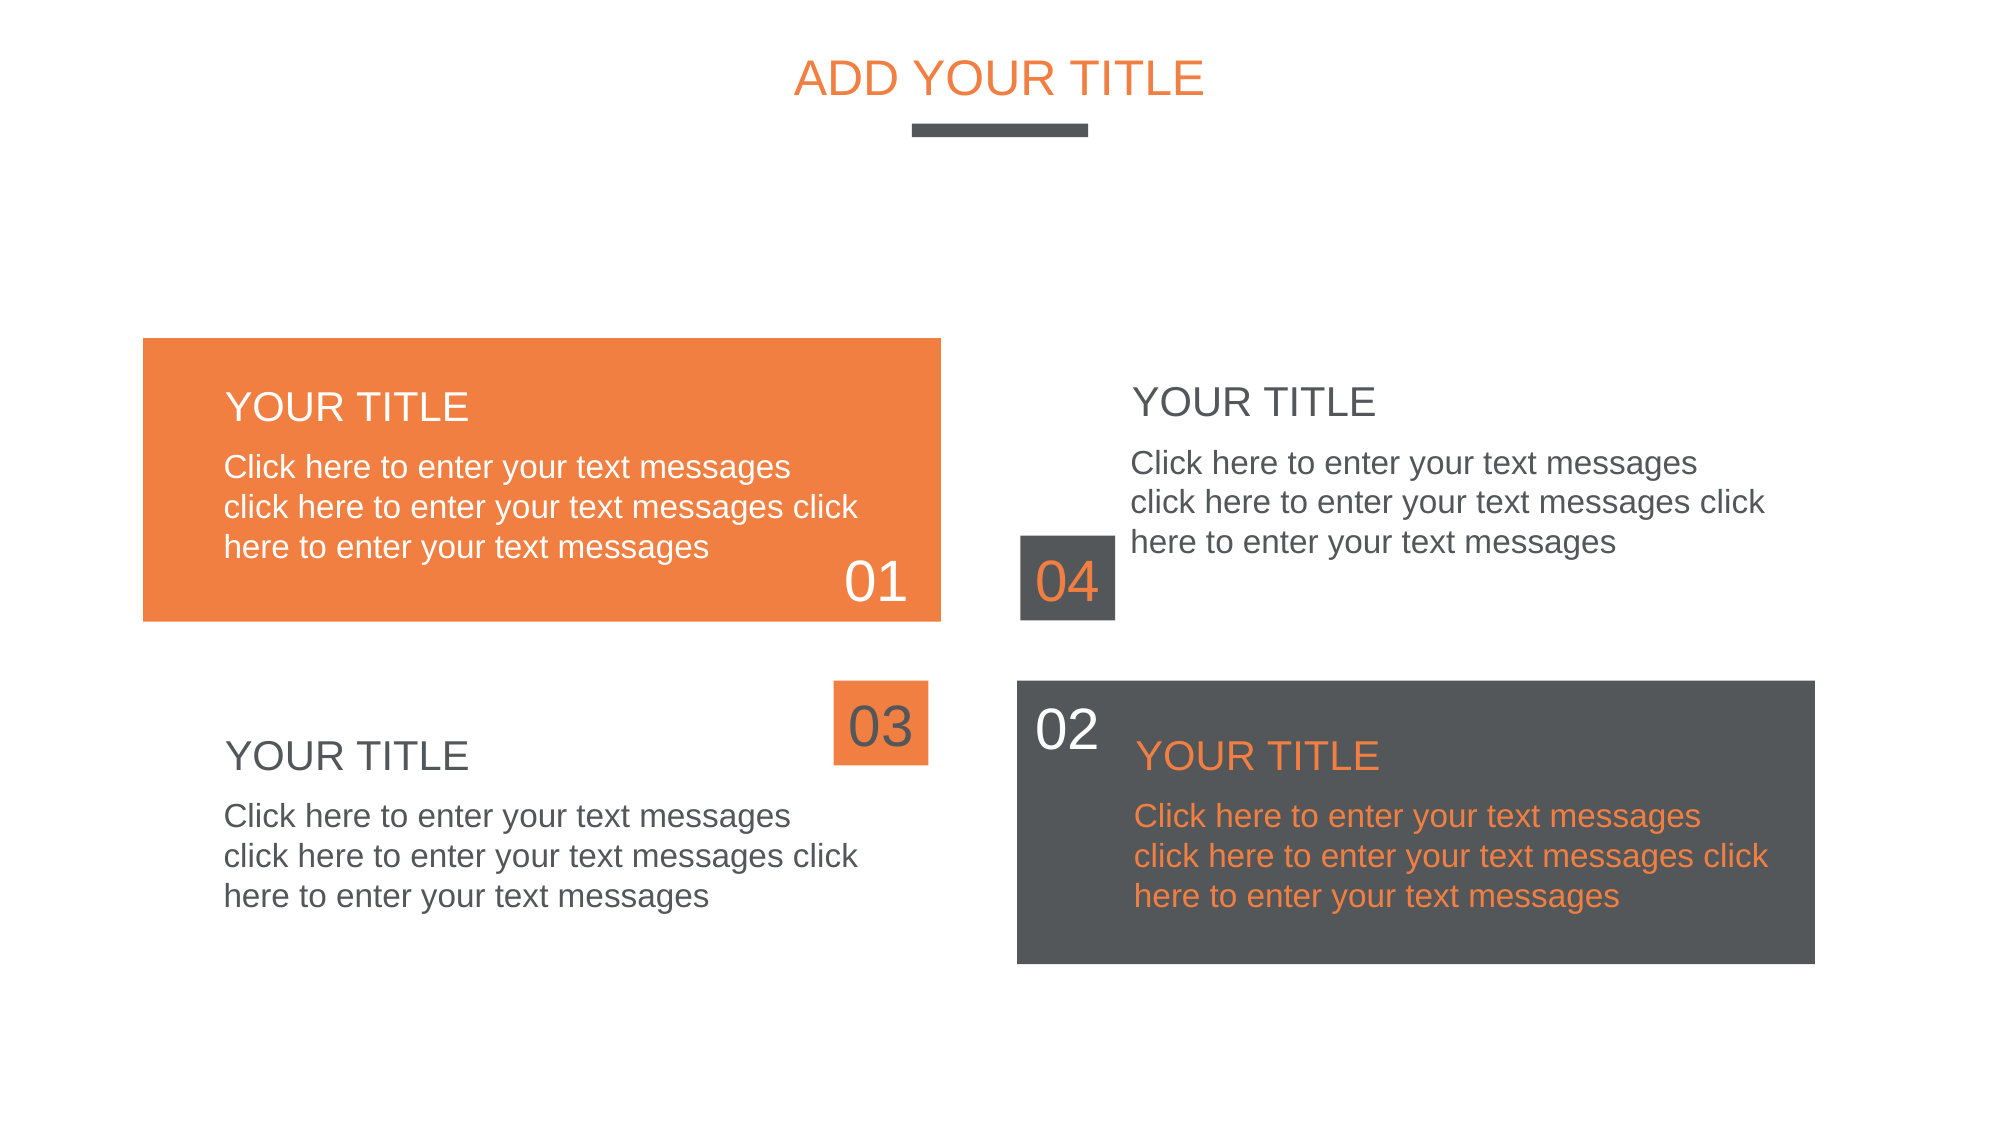

ADD YOUR TITLE

YOUR TITLE
YOUR TITLE
Click here to enter your text messages click here to enter your text messages click here to enter your text messages
Click here to enter your text messages click here to enter your text messages click here to enter your text messages
01
04
03

02
YOUR TITLE
YOUR TITLE
Click here to enter your text messages click here to enter your text messages click here to enter your text messages
Click here to enter your text messages click here to enter your text messages click here to enter your text messages